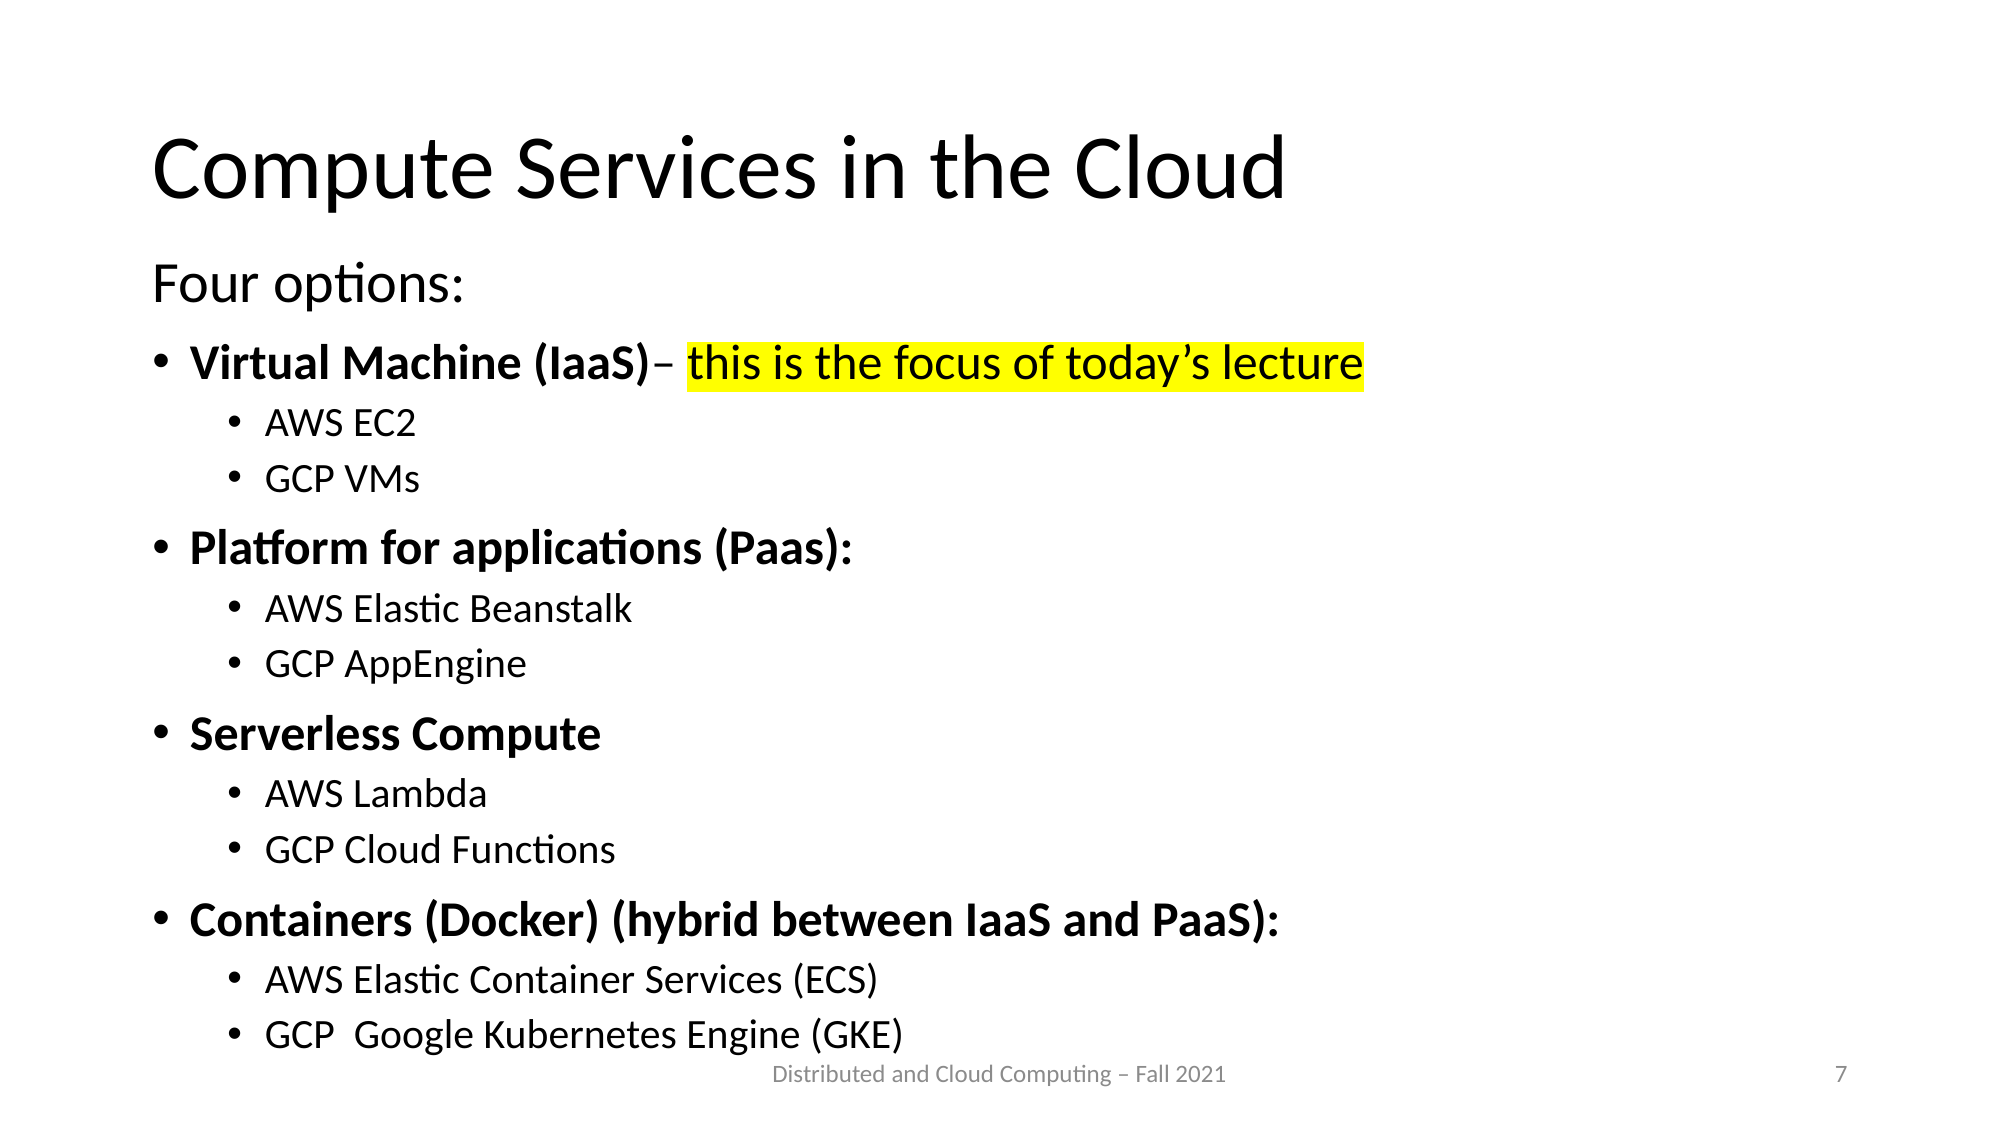

# Compute Services in the Cloud
Four options:
Virtual Machine (IaaS)– this is the focus of today’s lecture
AWS EC2
GCP VMs
Platform for applications (Paas):
AWS Elastic Beanstalk
GCP AppEngine
Serverless Compute
AWS Lambda
GCP Cloud Functions
Containers (Docker) (hybrid between IaaS and PaaS):
AWS Elastic Container Services (ECS)
GCP  Google Kubernetes Engine (GKE)

Distributed and Cloud Computing – Fall 2021
7